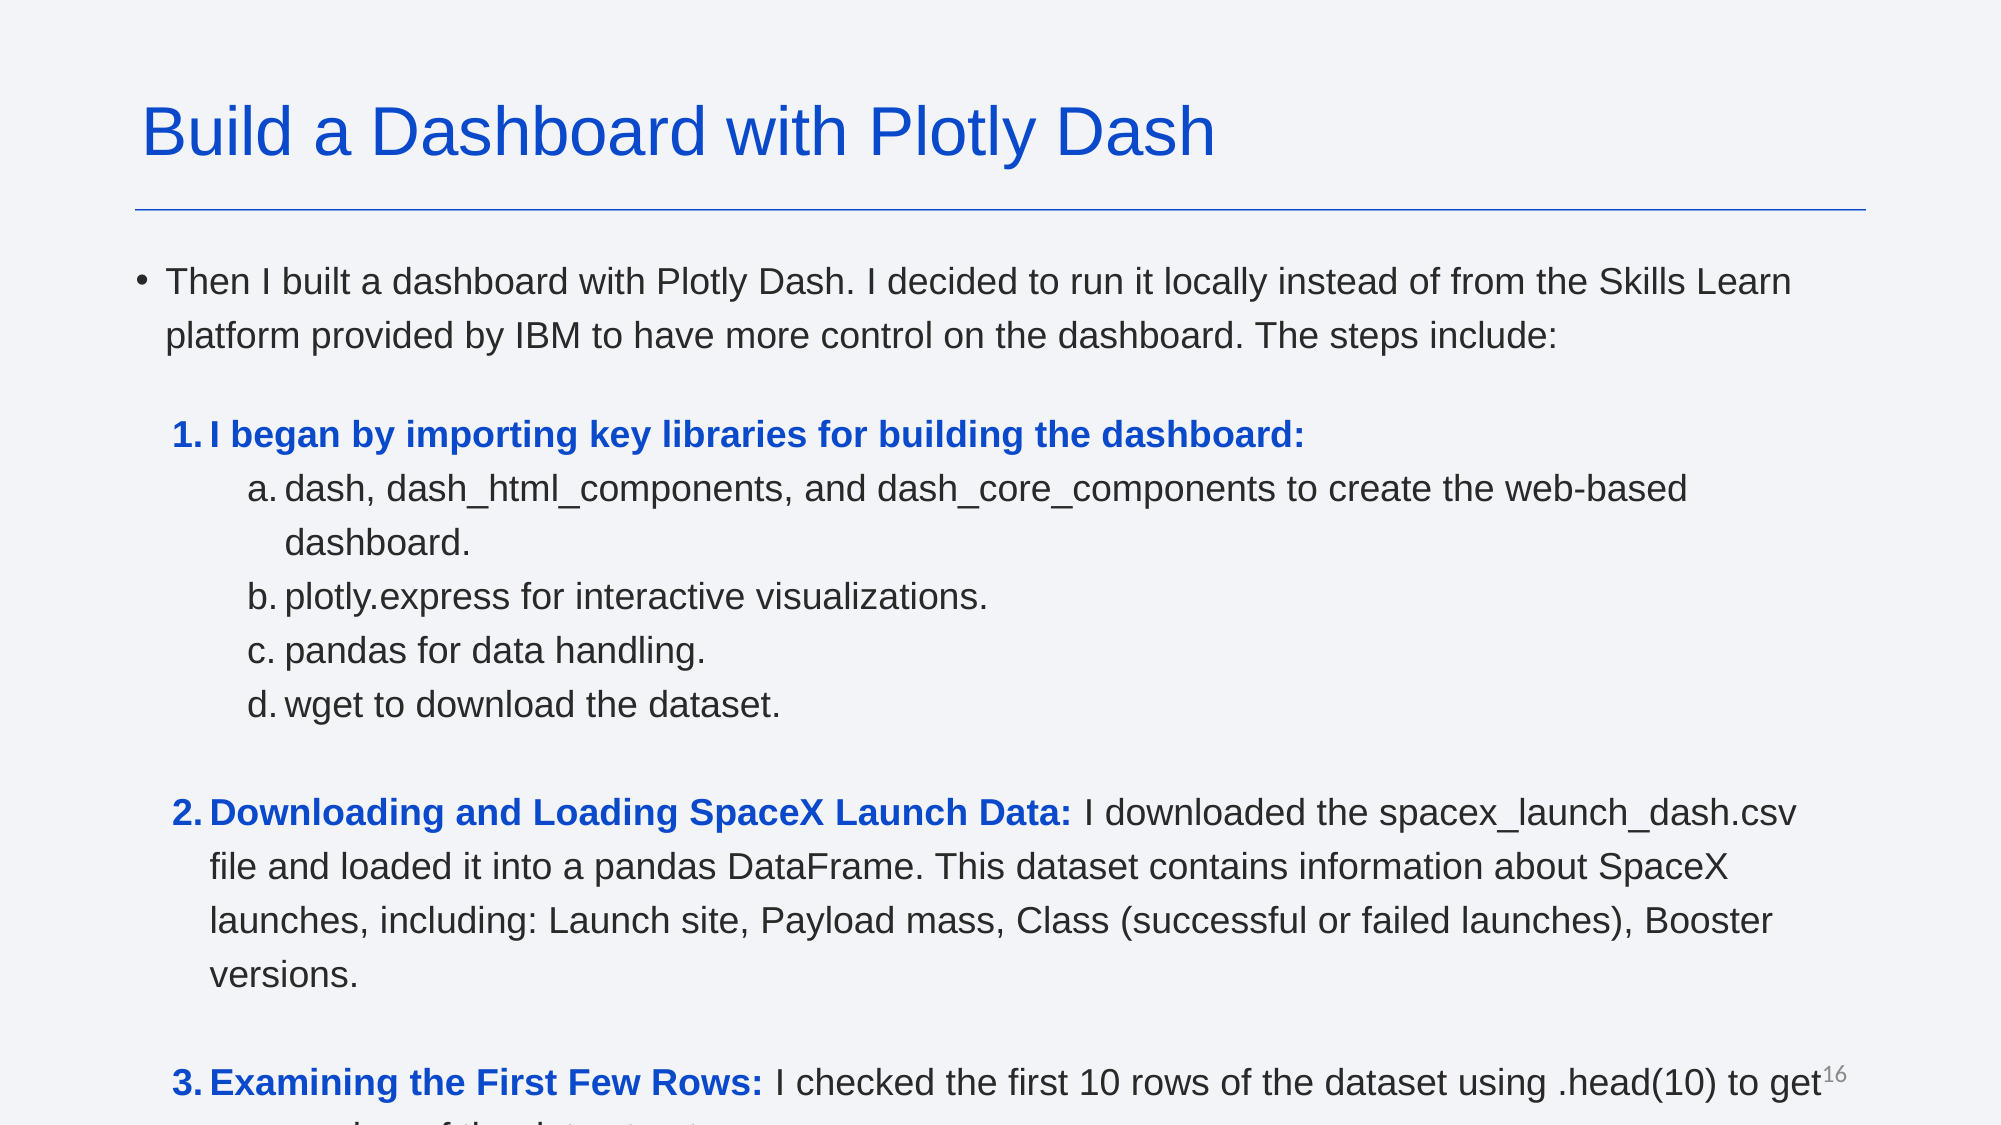

Build a Dashboard with Plotly Dash
Then I built a dashboard with Plotly Dash. I decided to run it locally instead of from the Skills Learn platform provided by IBM to have more control on the dashboard. The steps include:
I began by importing key libraries for building the dashboard:
dash, dash_html_components, and dash_core_components to create the web-based dashboard.
plotly.express for interactive visualizations.
pandas for data handling.
wget to download the dataset.
Downloading and Loading SpaceX Launch Data: I downloaded the spacex_launch_dash.csv file and loaded it into a pandas DataFrame. This dataset contains information about SpaceX launches, including: Launch site, Payload mass, Class (successful or failed launches), Booster versions.
Examining the First Few Rows: I checked the first 10 rows of the dataset using .head(10) to get an overview of the data structure.
16